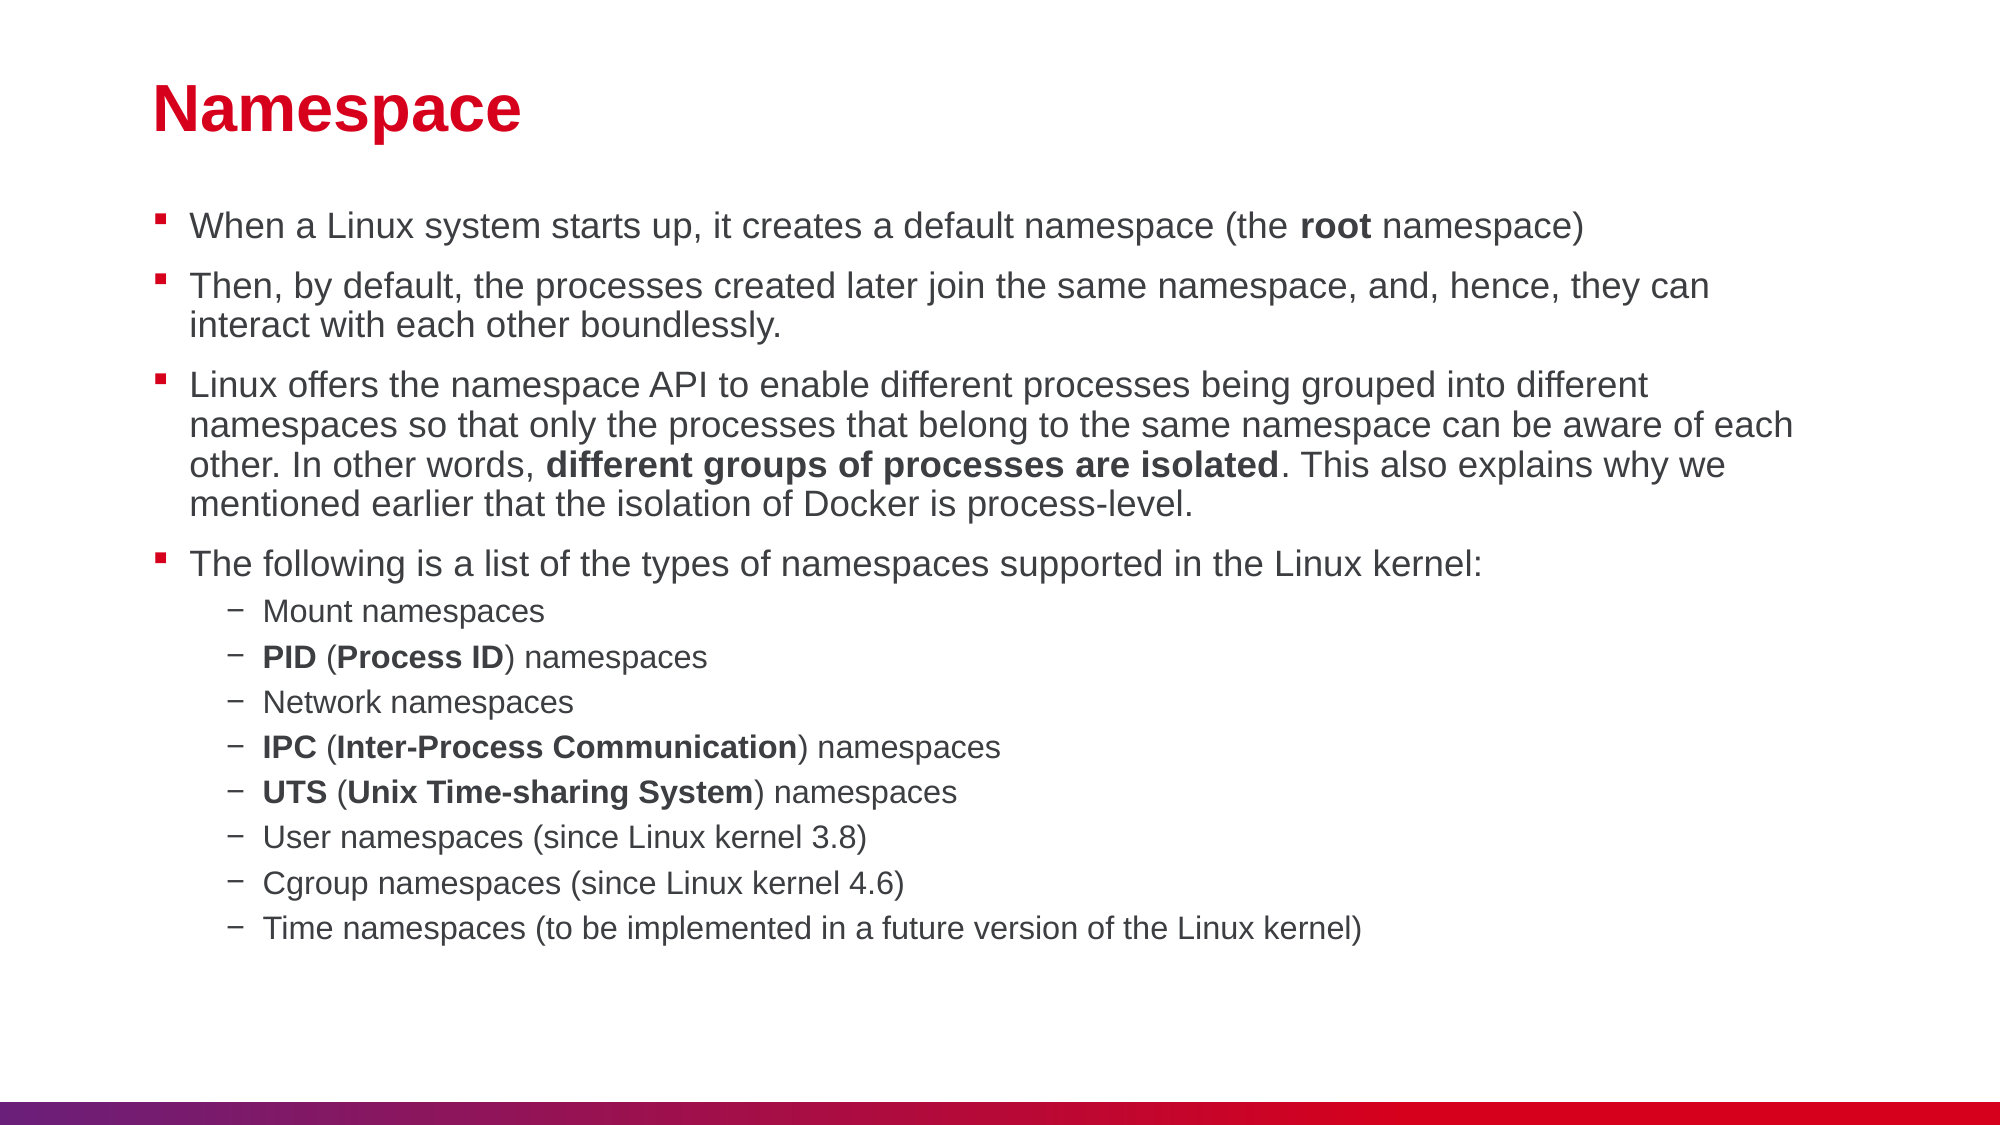

# Namespace
When a Linux system starts up, it creates a default namespace (the root namespace)
Then, by default, the processes created later join the same namespace, and, hence, they can interact with each other boundlessly.
Linux offers the namespace API to enable different processes being grouped into different namespaces so that only the processes that belong to the same namespace can be aware of each other. In other words, different groups of processes are isolated. This also explains why we mentioned earlier that the isolation of Docker is process-level.
The following is a list of the types of namespaces supported in the Linux kernel:
Mount namespaces
PID (Process ID) namespaces
Network namespaces
IPC (Inter-Process Communication) namespaces
UTS (Unix Time-sharing System) namespaces
User namespaces (since Linux kernel 3.8)
Cgroup namespaces (since Linux kernel 4.6)
Time namespaces (to be implemented in a future version of the Linux kernel)